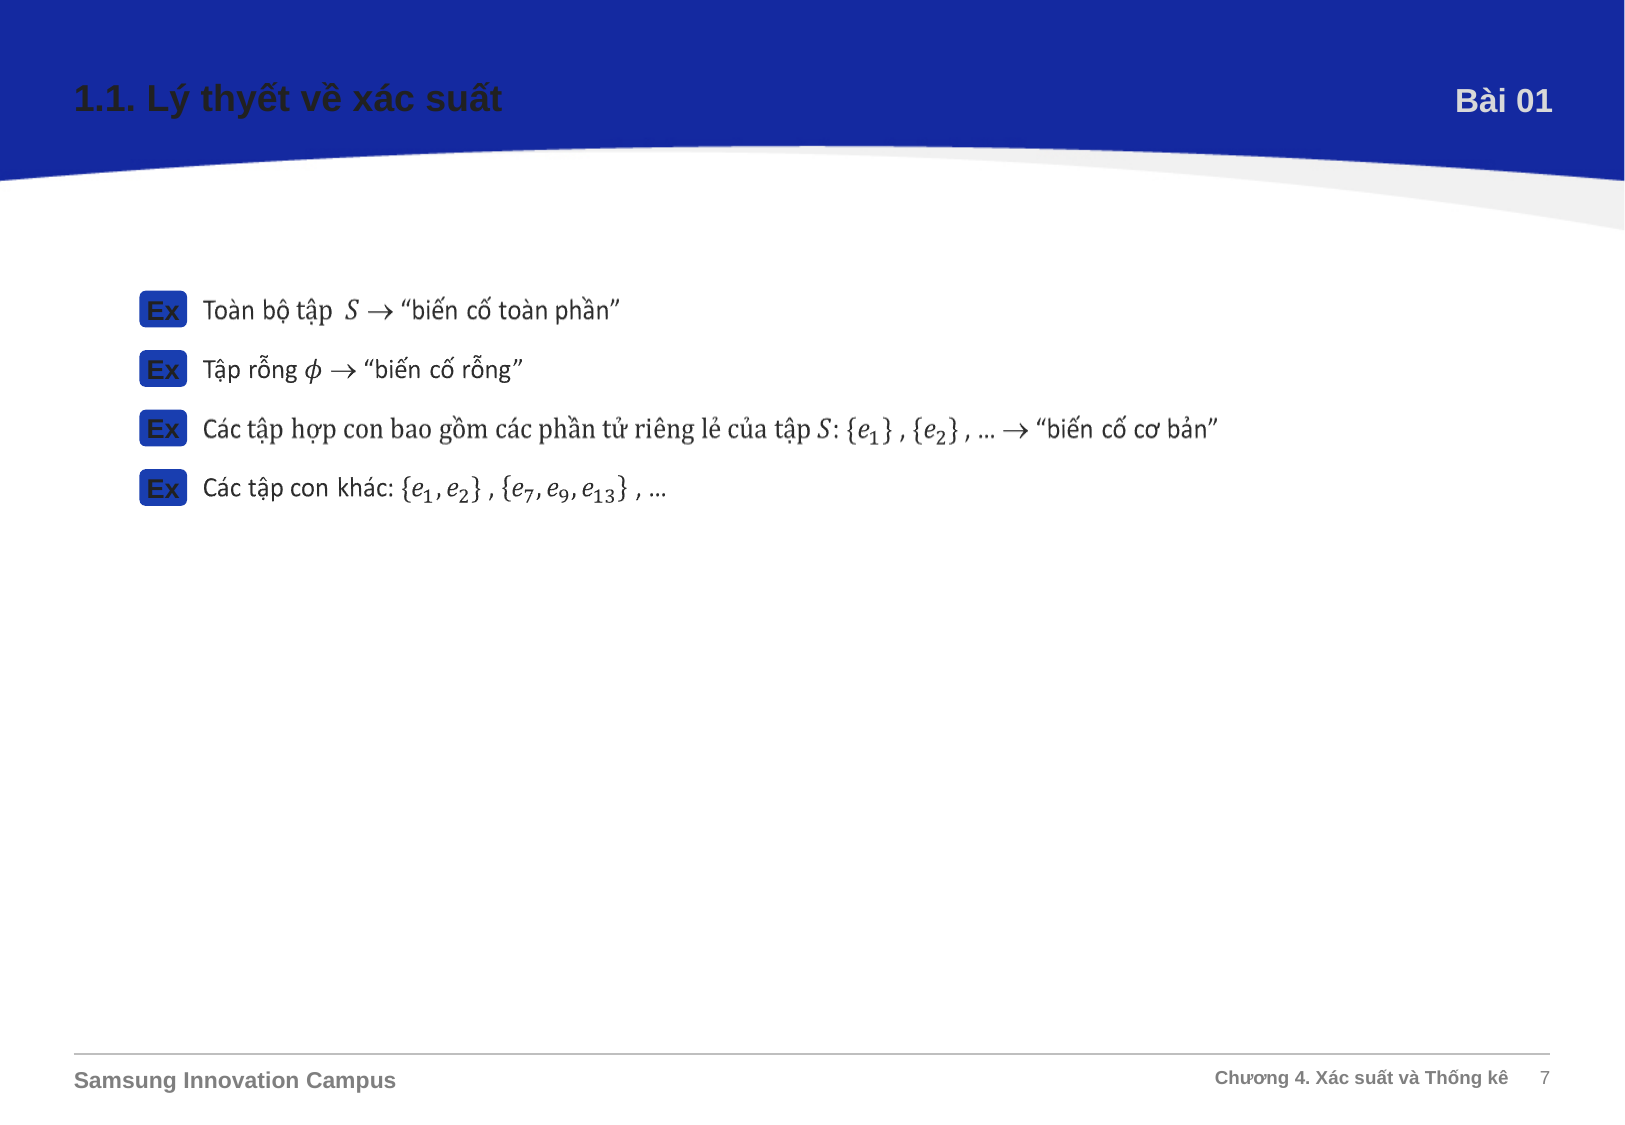

1.1. Lý thyết về xác suất
Bài 01
Biến cố là tập con của không gian mẫu

Ex

Ex

Ex

Ex